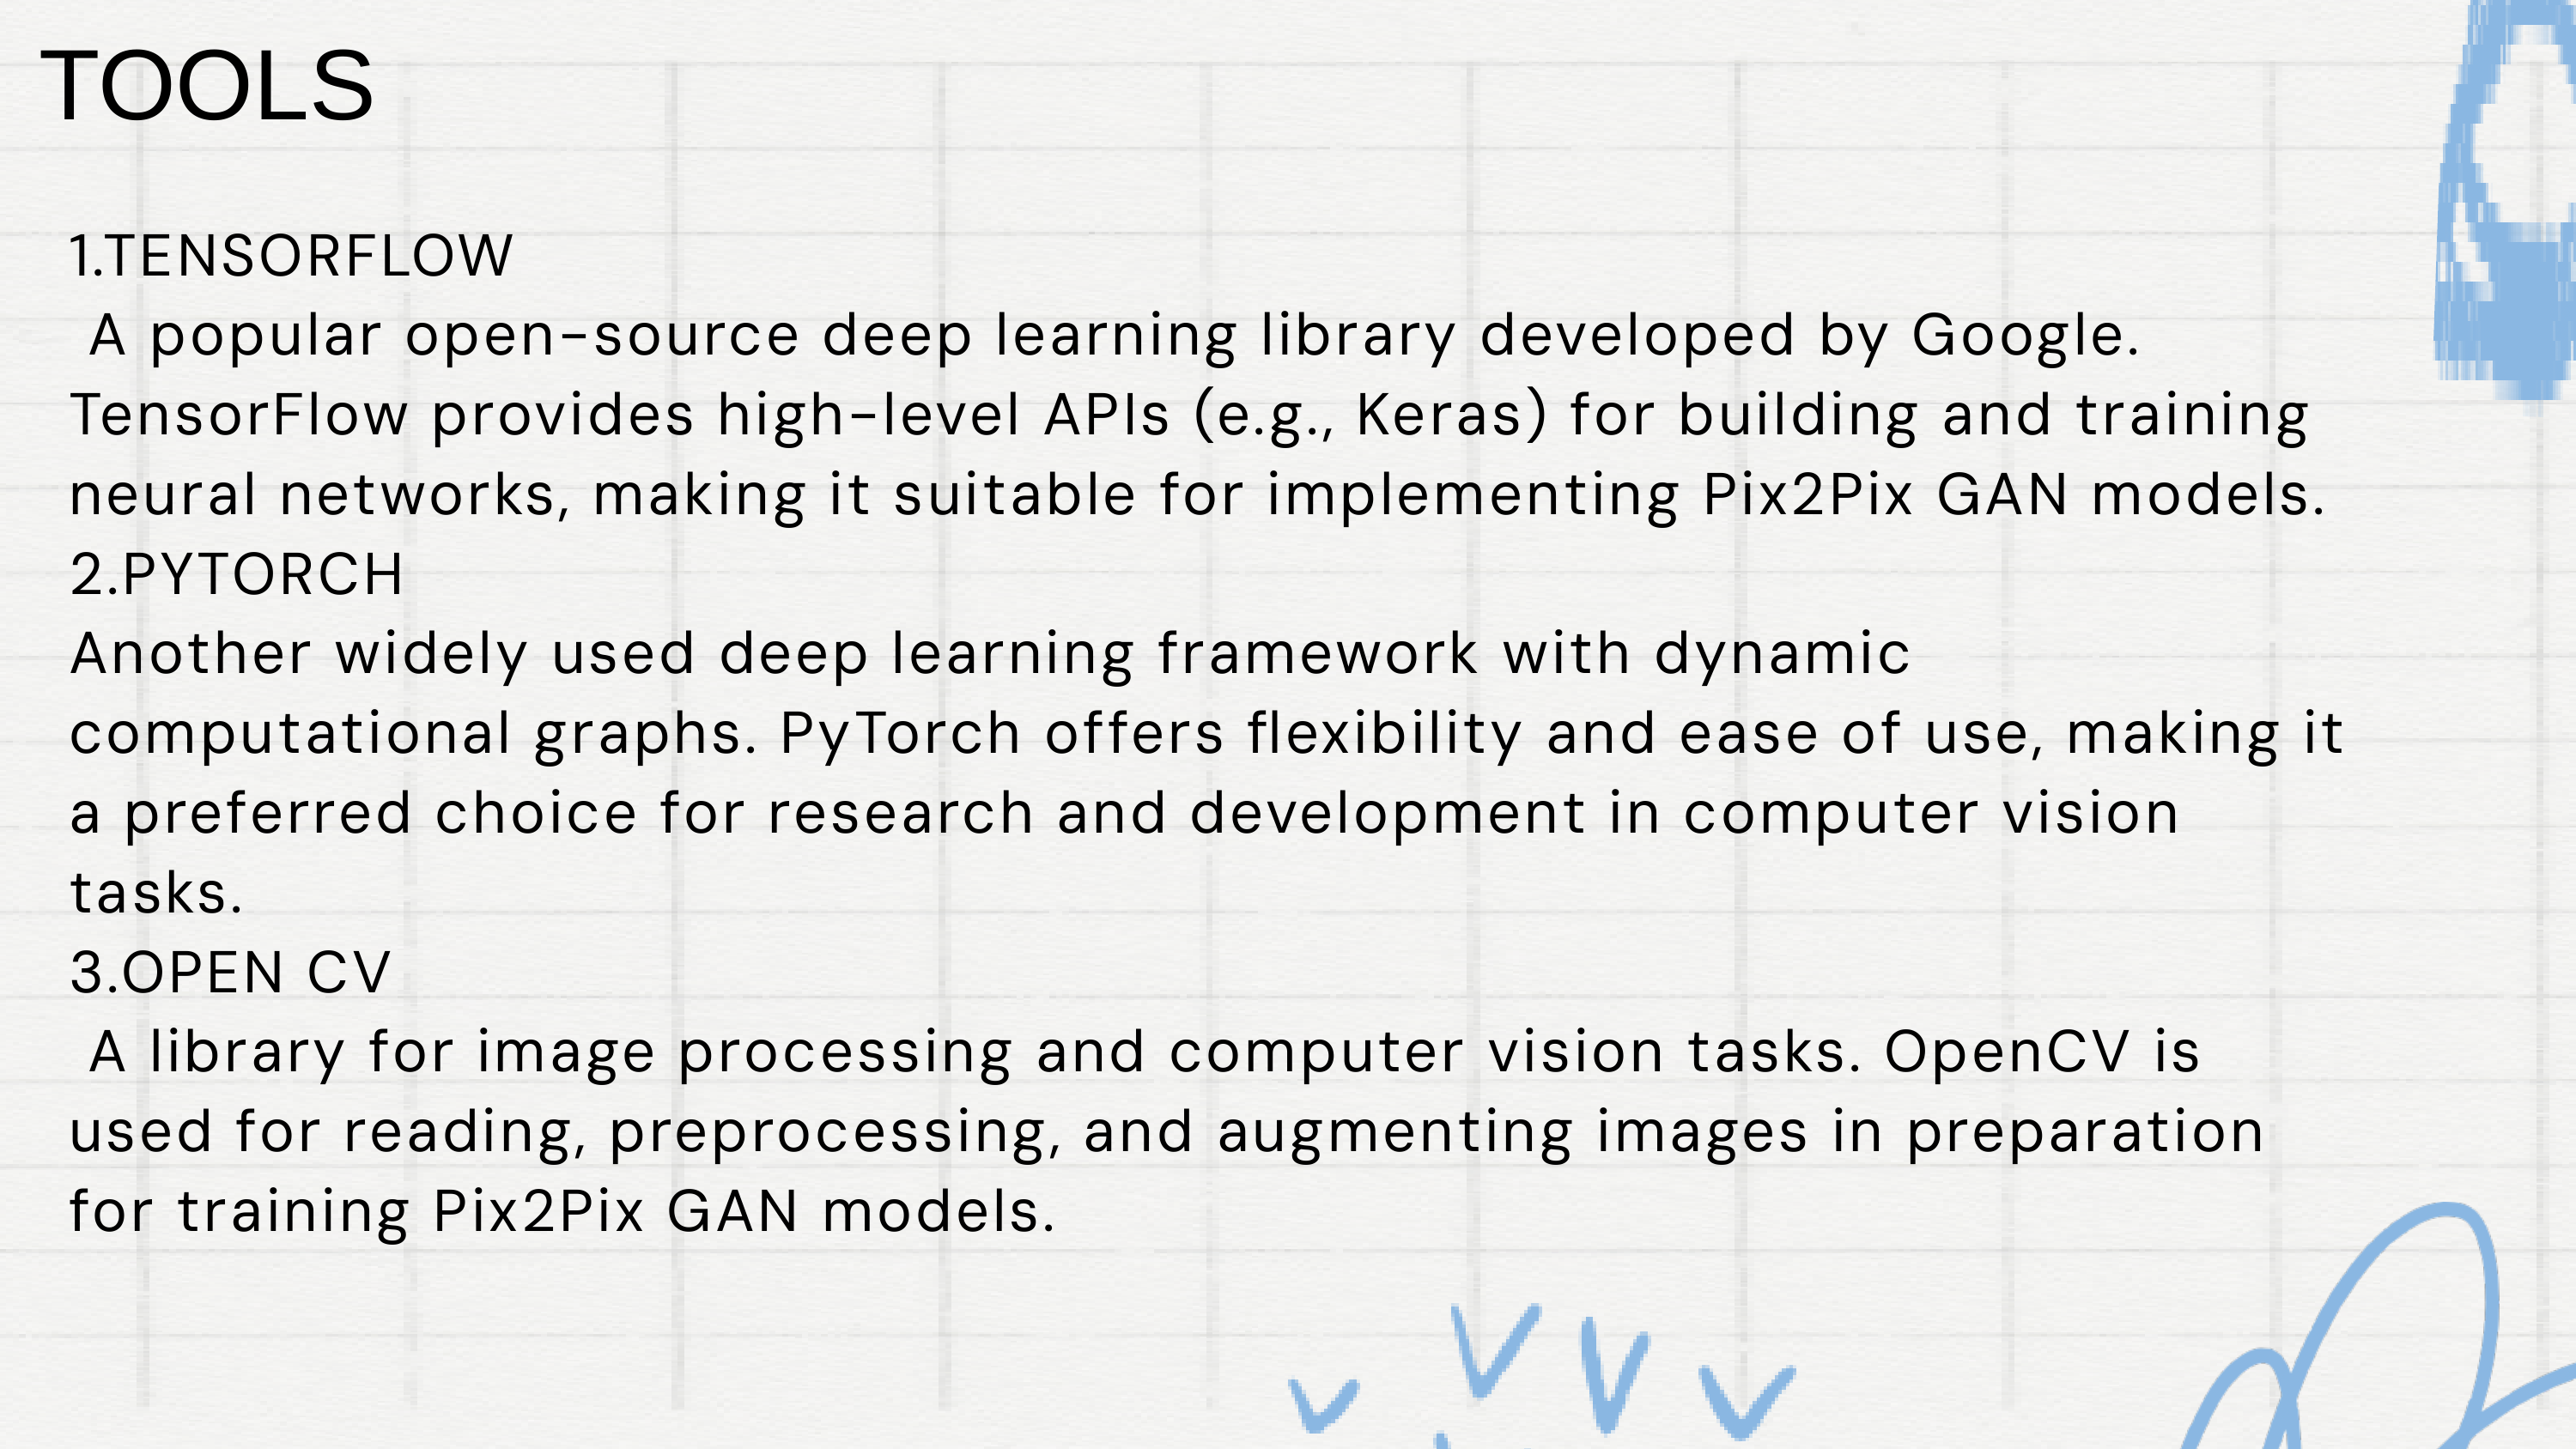

TOOLS
1.TENSORFLOW
 A popular open-source deep learning library developed by Google. TensorFlow provides high-level APIs (e.g., Keras) for building and training neural networks, making it suitable for implementing Pix2Pix GAN models.
2.PYTORCH
Another widely used deep learning framework with dynamic computational graphs. PyTorch offers flexibility and ease of use, making it a preferred choice for research and development in computer vision tasks.
3.OPEN CV
 A library for image processing and computer vision tasks. OpenCV is used for reading, preprocessing, and augmenting images in preparation for training Pix2Pix GAN models.